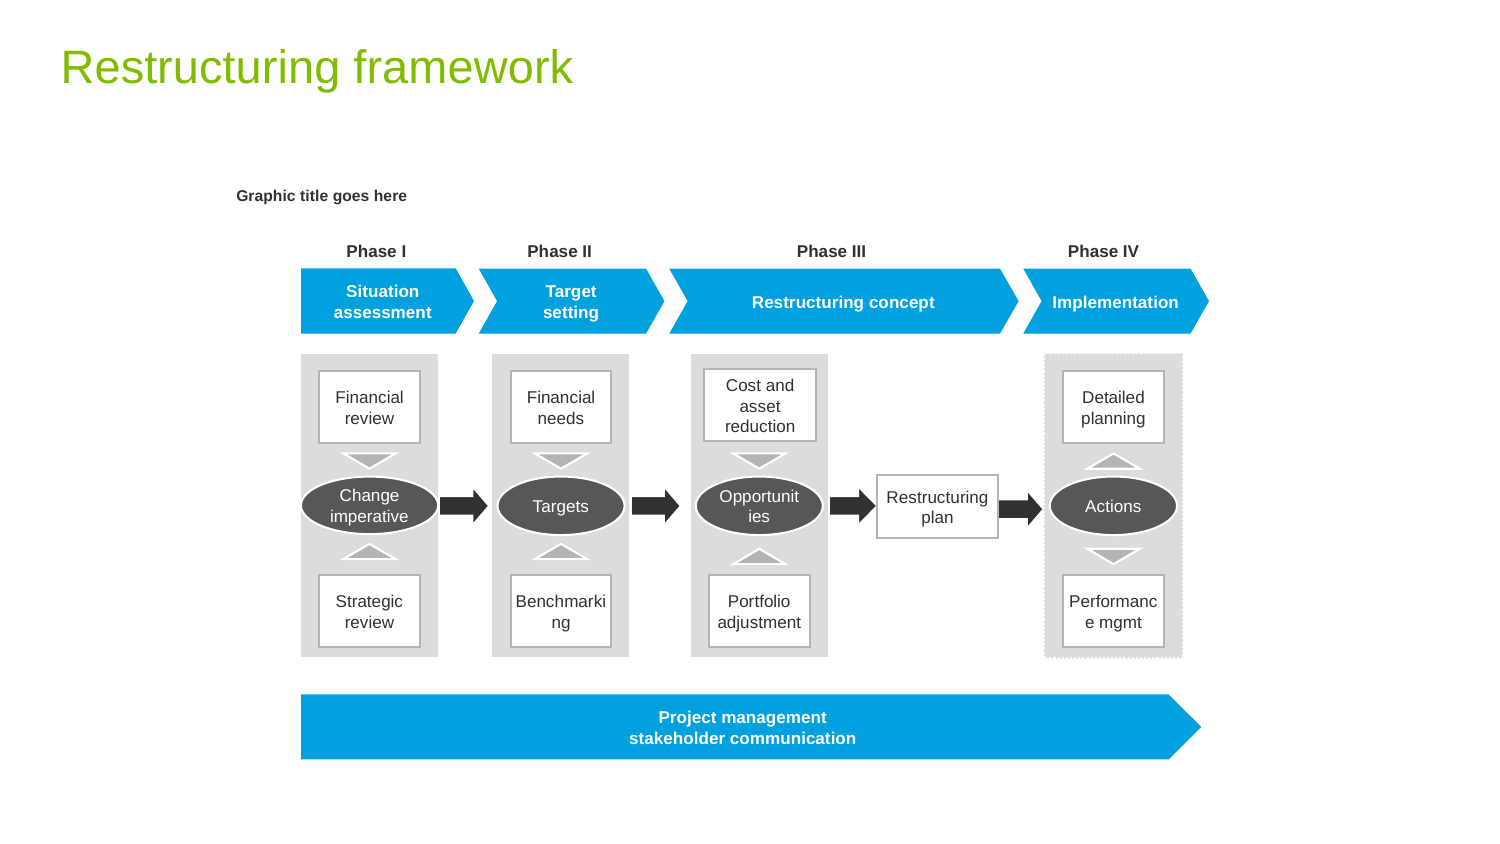

# Restructuring framework
Graphic title goes here
Phase I
Phase II
Phase III
Phase IV
Situation assessment
Target
setting
Restructuring concept
Implementation

Cost and asset reduction
Financial
review
Financial needs
Detailed planning

Restructuring plan
Change imperative
Targets
Opportunities
Actions

Strategic
review
Benchmarking
Portfolio adjustment
Performance mgmt
Project management
stakeholder communication